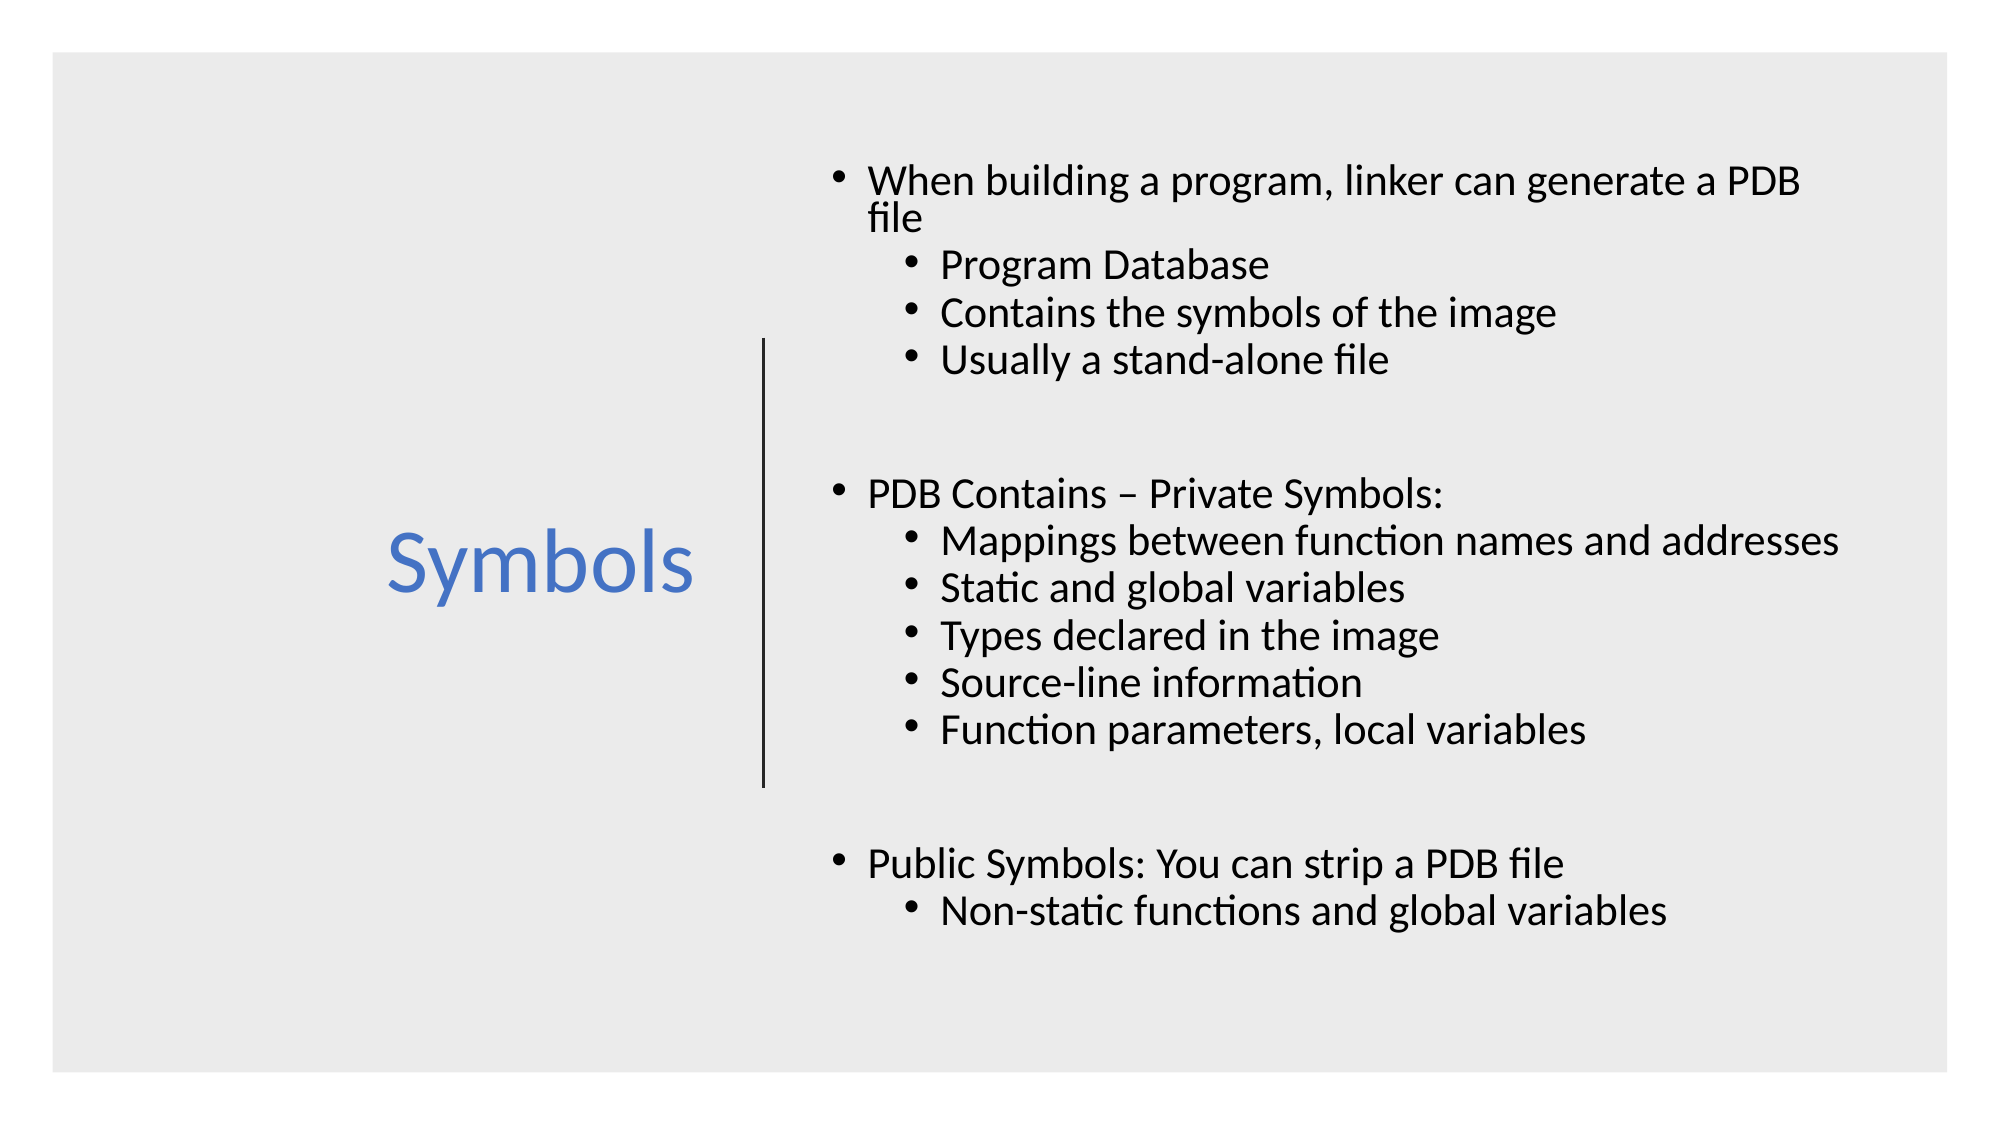

# Symbols
When building a program, linker can generate a PDB file
Program Database
Contains the symbols of the image
Usually a stand-alone file

PDB Contains – Private Symbols:
Mappings between function names and addresses
Static and global variables
Types declared in the image
Source-line information
Function parameters, local variables

Public Symbols: You can strip a PDB file
Non-static functions and global variables